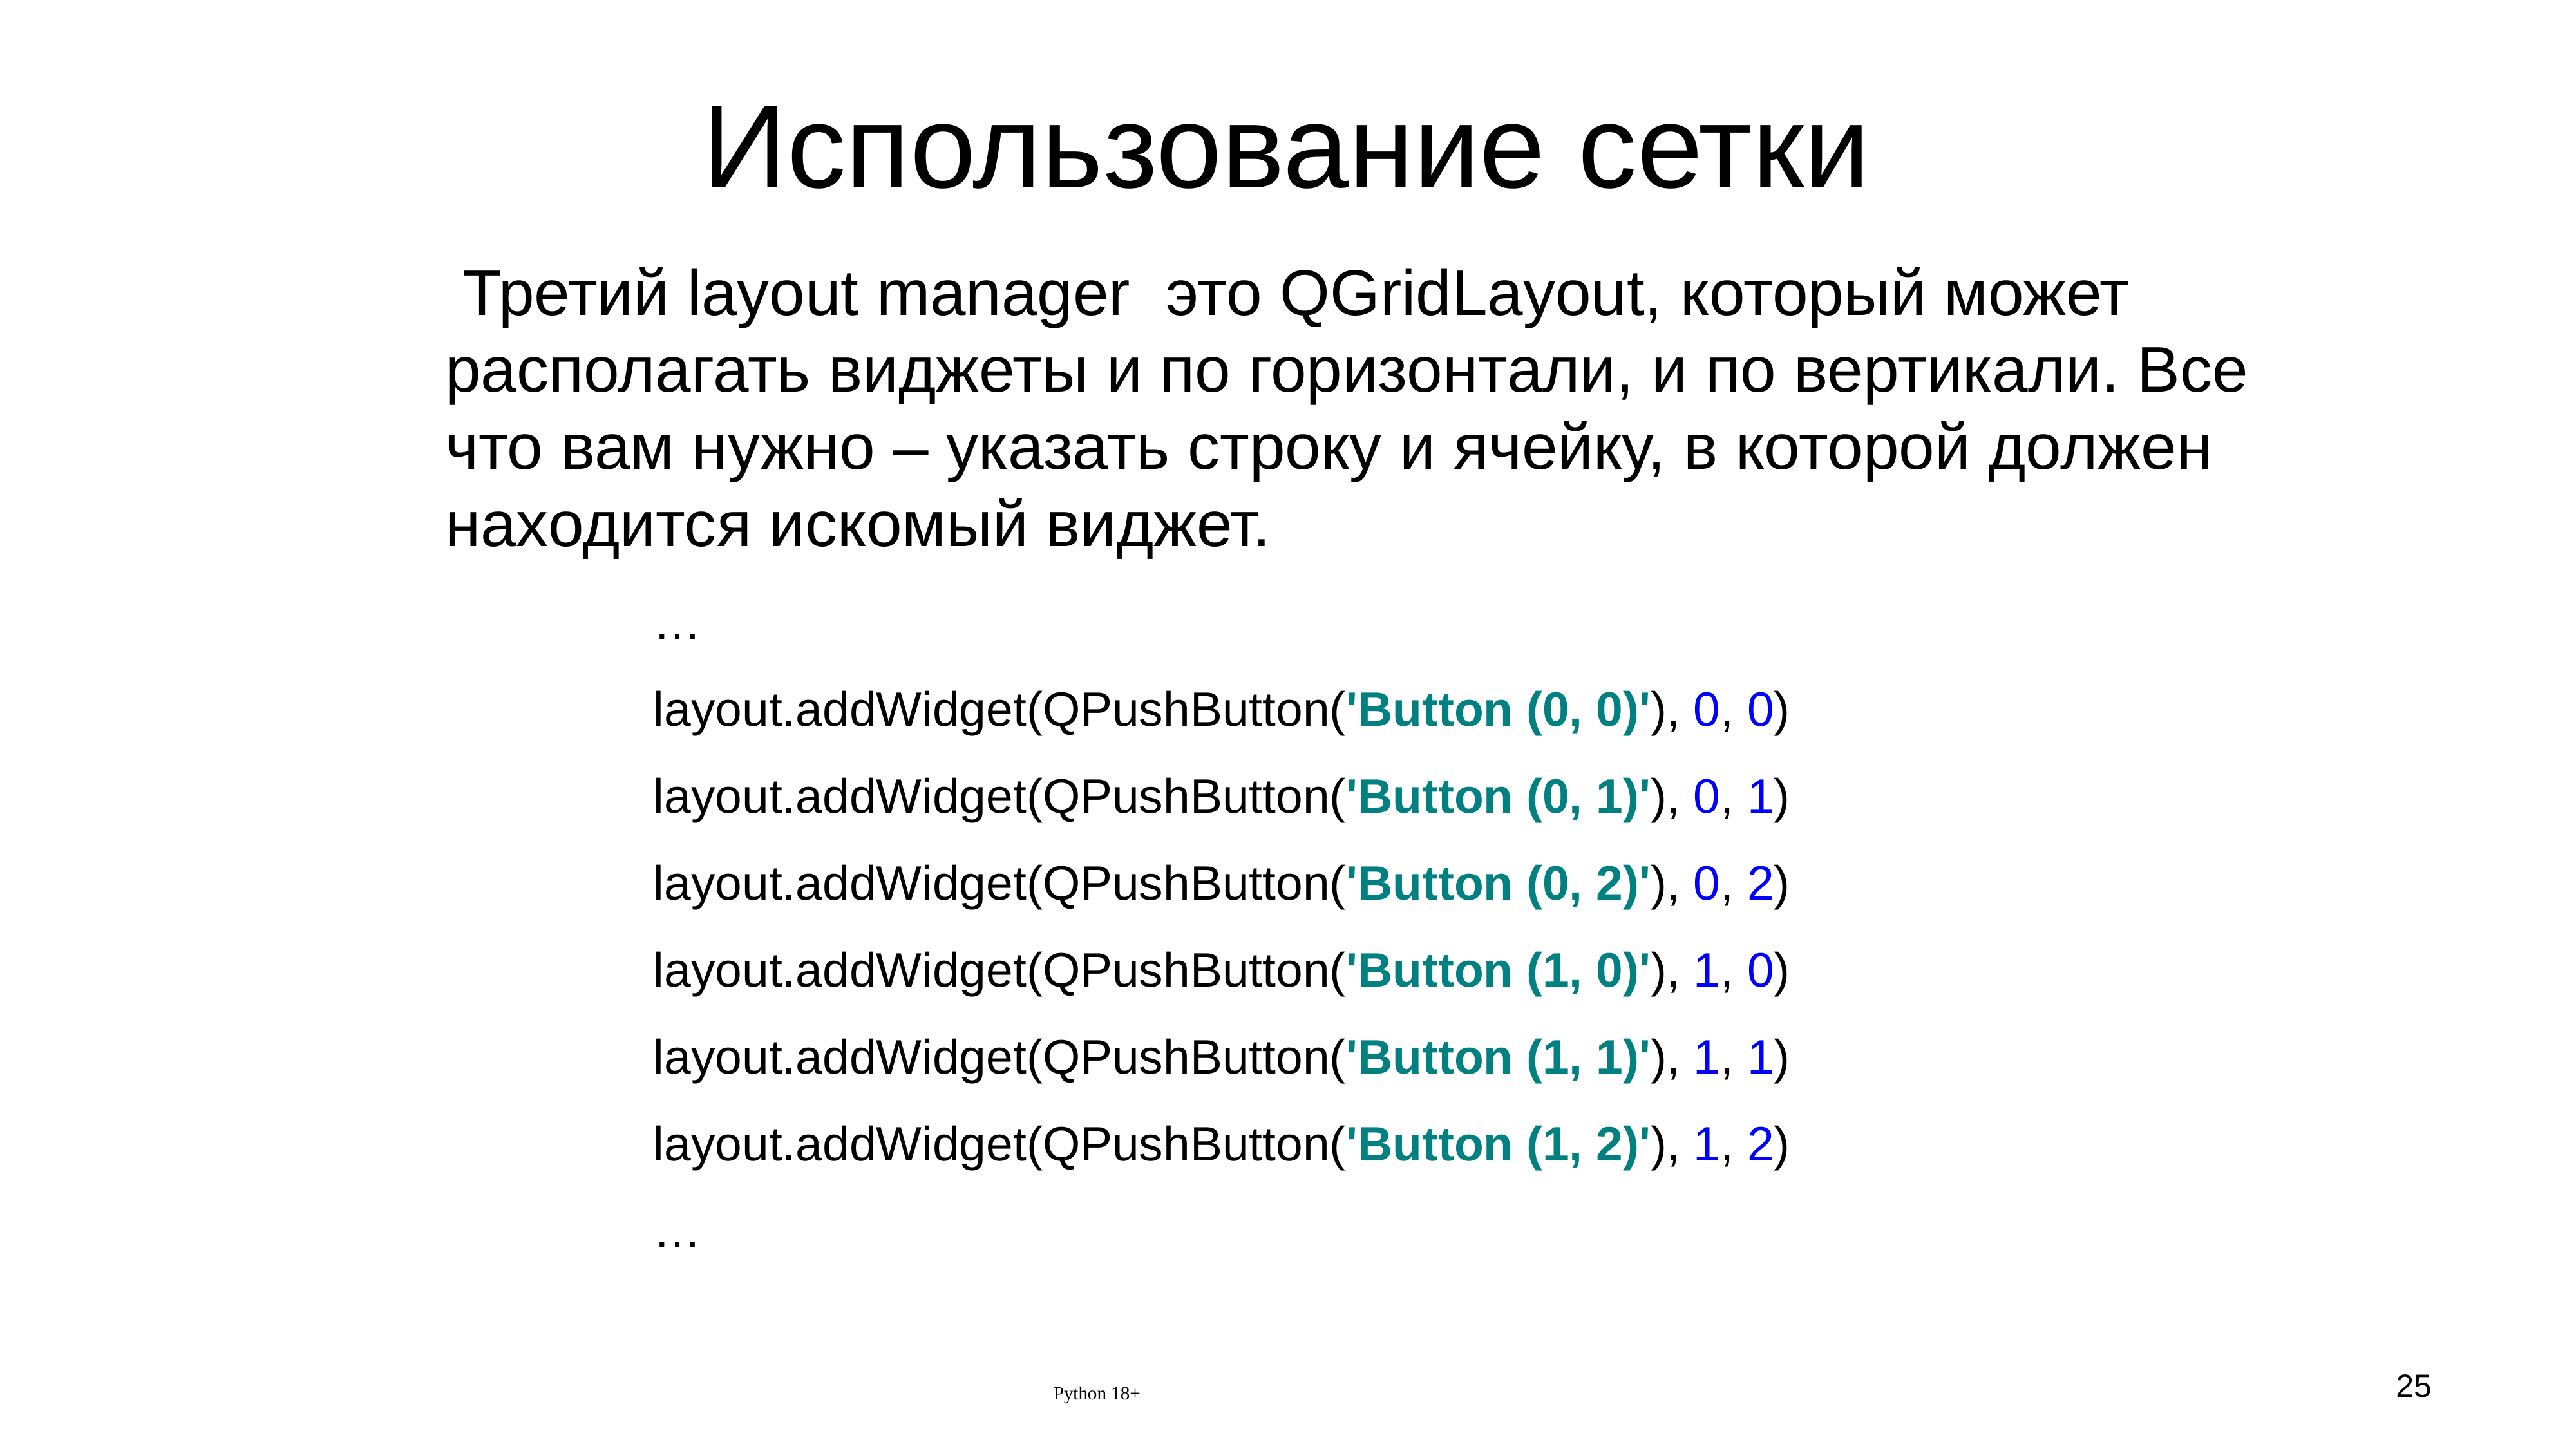

# Использование сетки
 Третий layout manager  это QGridLayout, который может располагать виджеты и по горизонтали, и по вертикали. Все что вам нужно – указать строку и ячейку, в которой должен находится искомый виджет.
…
layout.addWidget(QPushButton('Button (0, 0)'), 0, 0)
layout.addWidget(QPushButton('Button (0, 1)'), 0, 1)
layout.addWidget(QPushButton('Button (0, 2)'), 0, 2)
layout.addWidget(QPushButton('Button (1, 0)'), 1, 0)
layout.addWidget(QPushButton('Button (1, 1)'), 1, 1)
layout.addWidget(QPushButton('Button (1, 2)'), 1, 2)
…

Python 18+
25